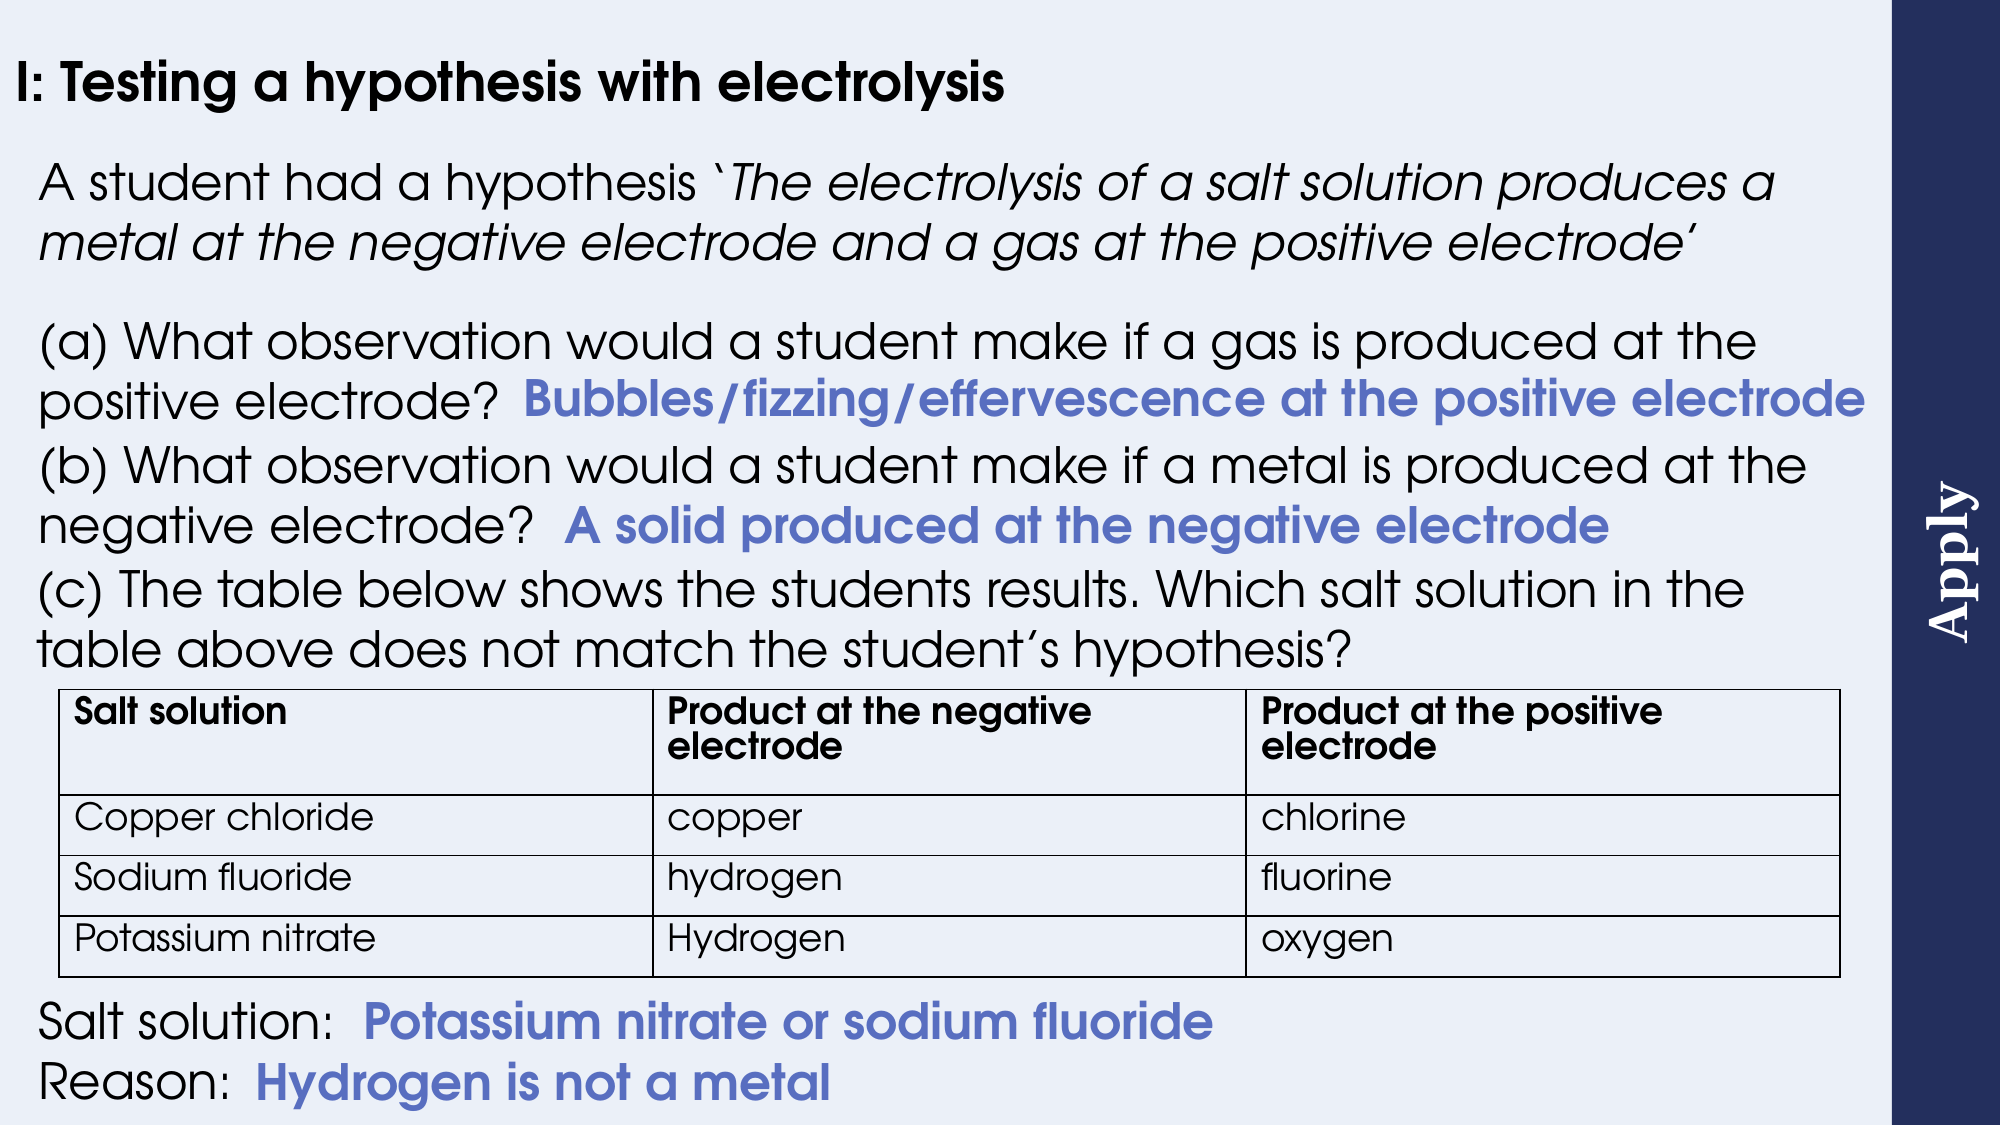

I: Testing a hypothesis with electrolysis
A student had a hypothesis ‘The electrolysis of a salt solution produces a metal at the negative electrode and a gas at the positive electrode’
(a) What observation would a student make if a gas is produced at the positive electrode?
Bubbles/fizzing/effervescence at the positive electrode
(b) What observation would a student make if a metal is produced at the negative electrode?
A solid produced at the negative electrode
(c) The table below shows the students results. Which salt solution in the table above does not match the student’s hypothesis?
| Salt solution | Product at the negative electrode | Product at the positive electrode |
| --- | --- | --- |
| Copper chloride | copper | chlorine |
| Sodium fluoride | hydrogen | fluorine |
| Potassium nitrate | Hydrogen | oxygen |
Salt solution:
Reason:
Potassium nitrate or sodium fluoride
Hydrogen is not a metal